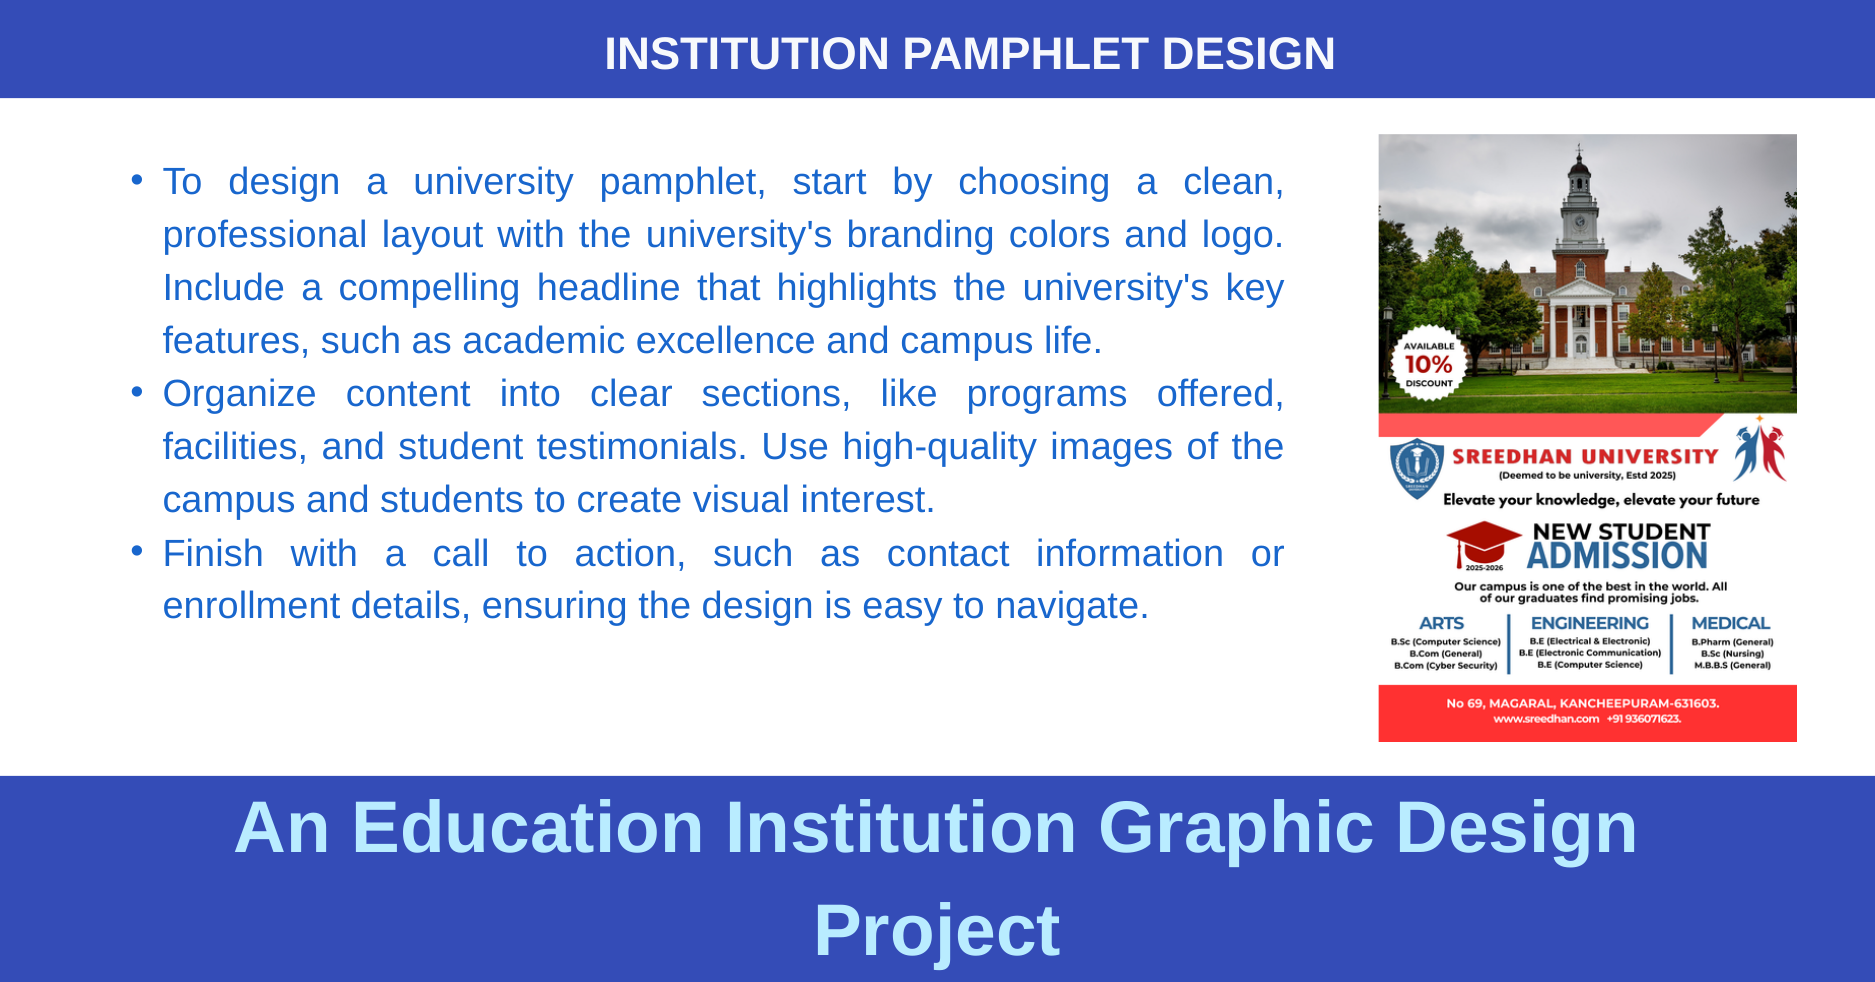

INSTITUTION PAMPHLET DESIGN

To design a university pamphlet, start by choosing a clean, professional layout with the university's branding colors and logo. Include a compelling headline that highlights the university's key features, such as academic excellence and campus life.
Organize content into clear sections, like programs offered, facilities, and student testimonials. Use high-quality images of the campus and students to create visual interest.
Finish with a call to action, such as contact information or enrollment details, ensuring the design is easy to navigate.
An Education Institution Graphic Design Project